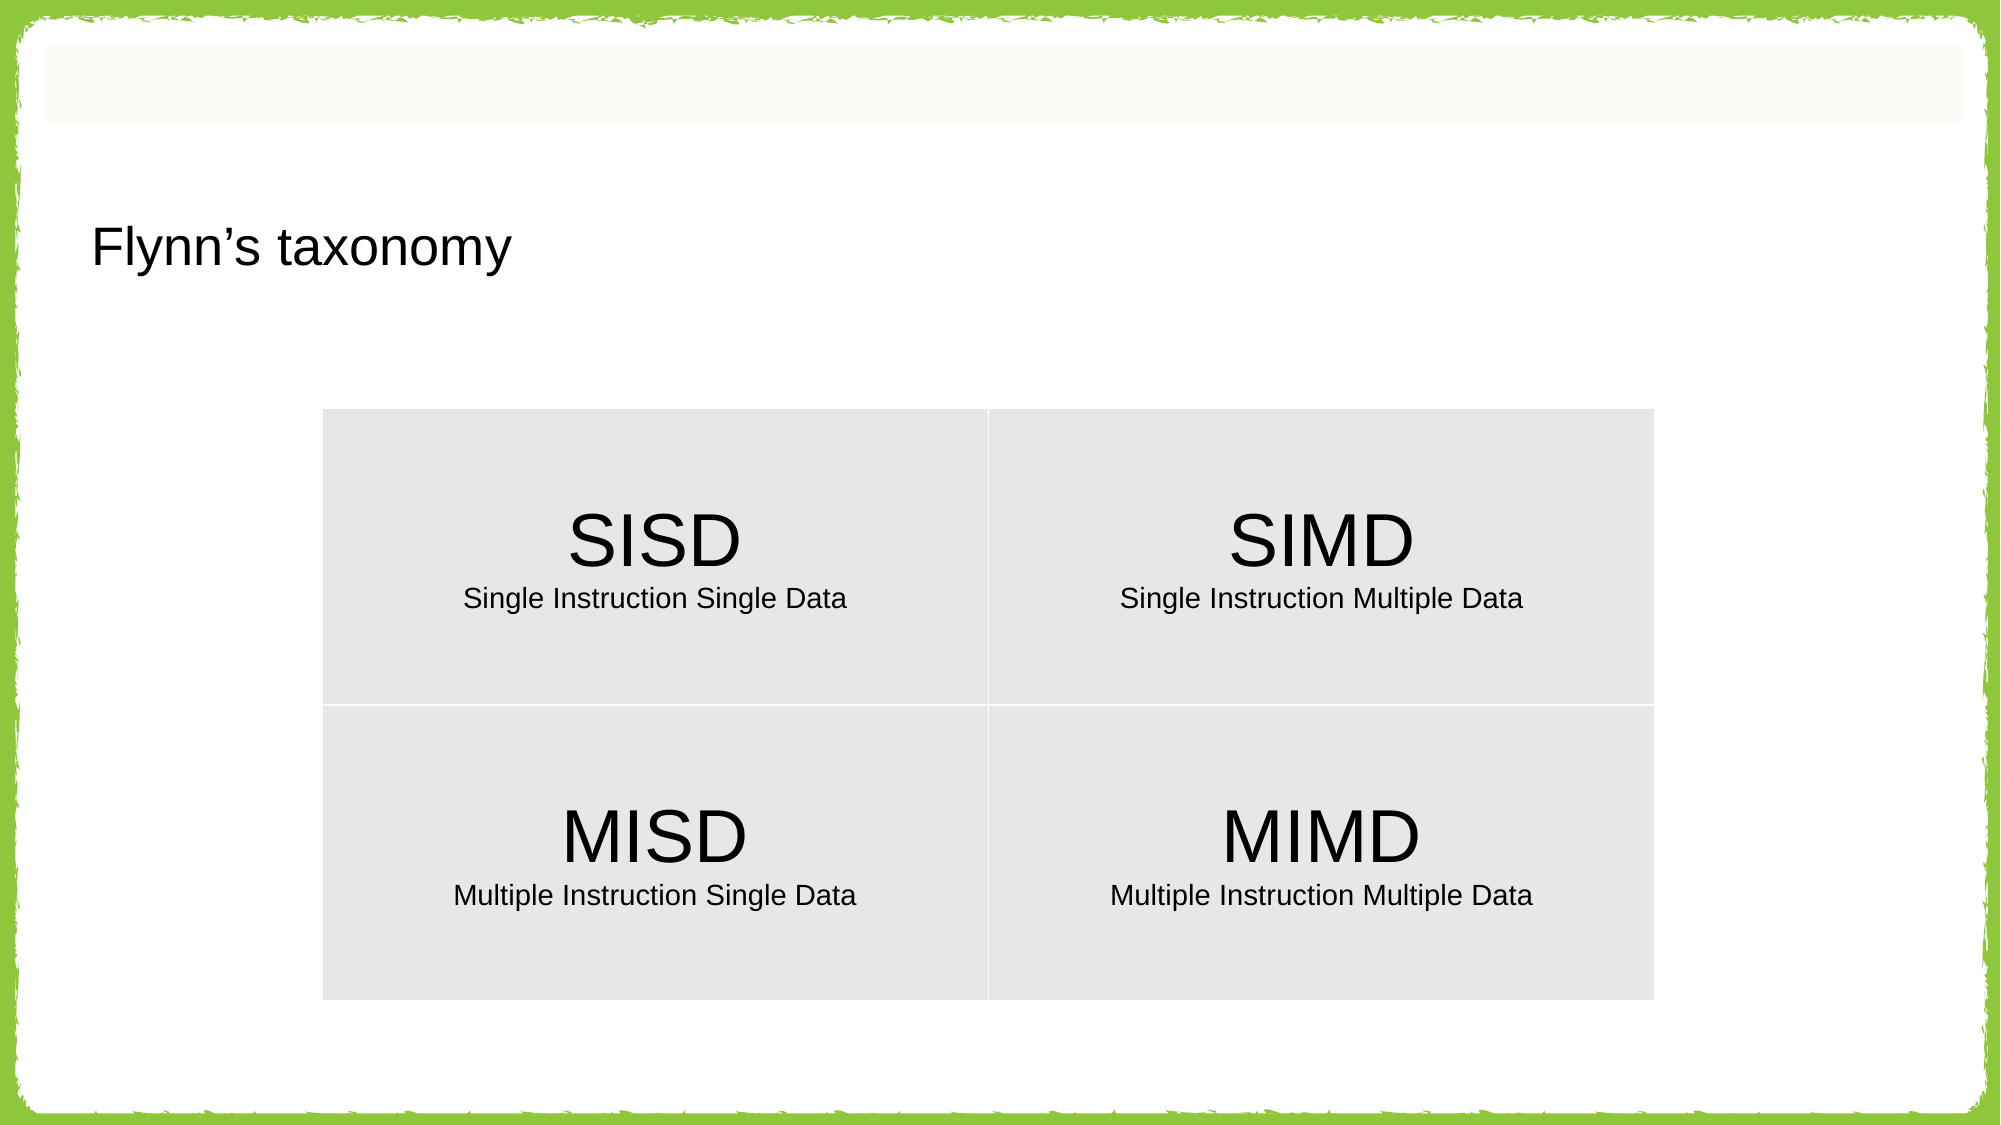

Flynn’s taxonomy
| SISD Single Instruction Single Data | SIMD Single Instruction Multiple Data |
| --- | --- |
| MISD Multiple Instruction Single Data | MIMD Multiple Instruction Multiple Data |